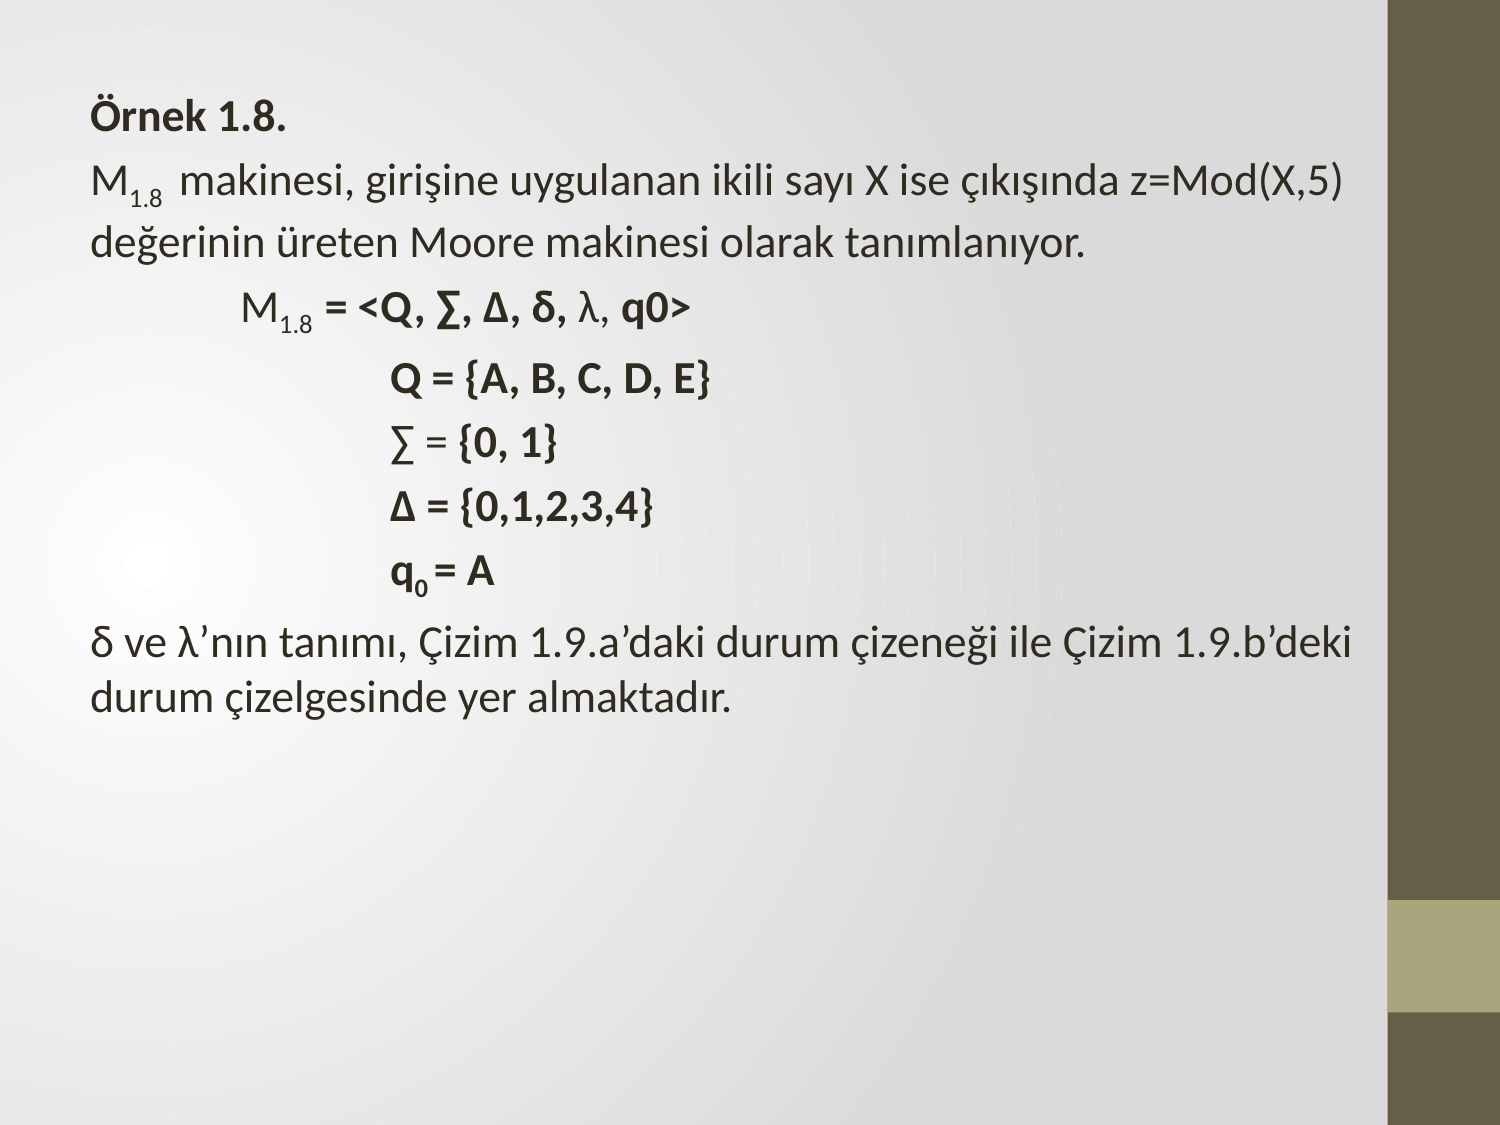

Örnek 1.8.
M1.8  makinesi, girişine uygulanan ikili sayı X ise çıkışında z=Mod(X,5) değerinin üreten Moore makinesi olarak tanımlanıyor.
	M1.8  = <Q, ∑, ∆, δ, λ, q0>
		Q = {A, B, C, D, E}
		∑ = {0, 1}
		∆ = {0,1,2,3,4}
		q0 = A
δ ve λ’nın tanımı, Çizim 1.9.a’daki durum çizeneği ile Çizim 1.9.b’deki durum çizelgesinde yer almaktadır.